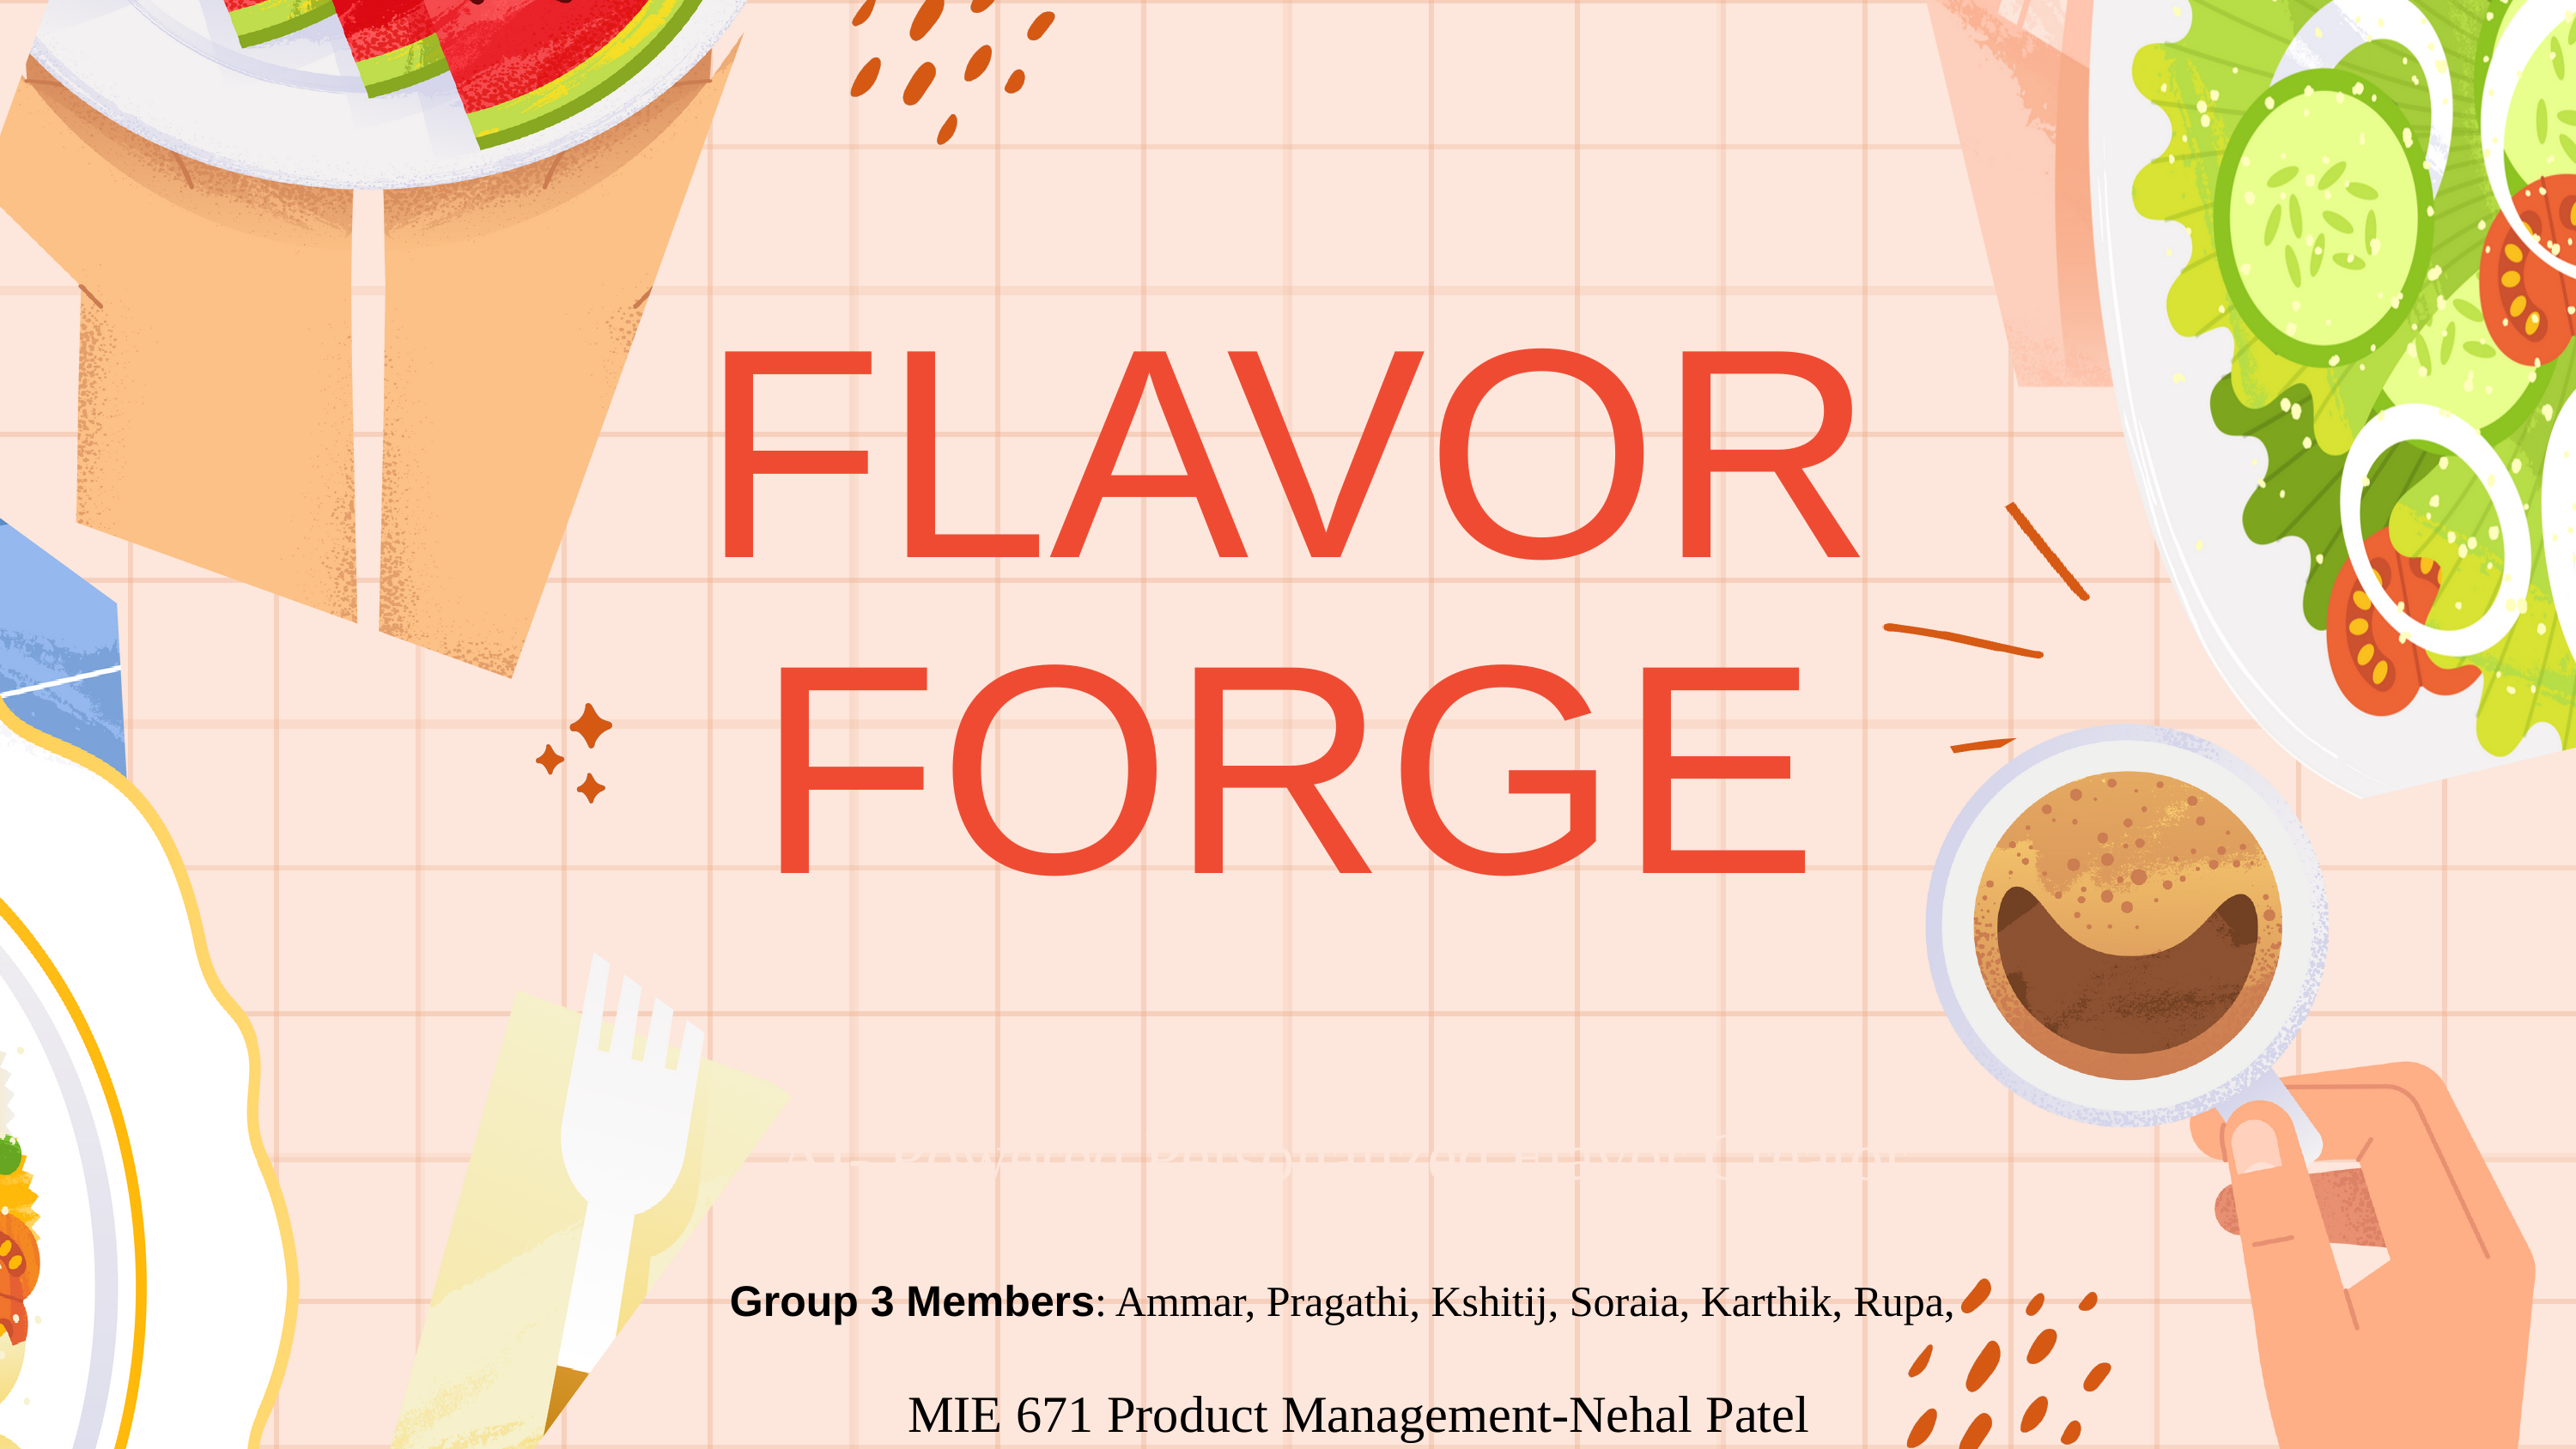

FLAVOR

FORGE

  AI- Powered Personalized Flavor Creator
Group 3 Members: Ammar, Pragathi, Kshitij, Soraia, Karthik, Rupa,

MIE 671 Product Management-Nehal Patel